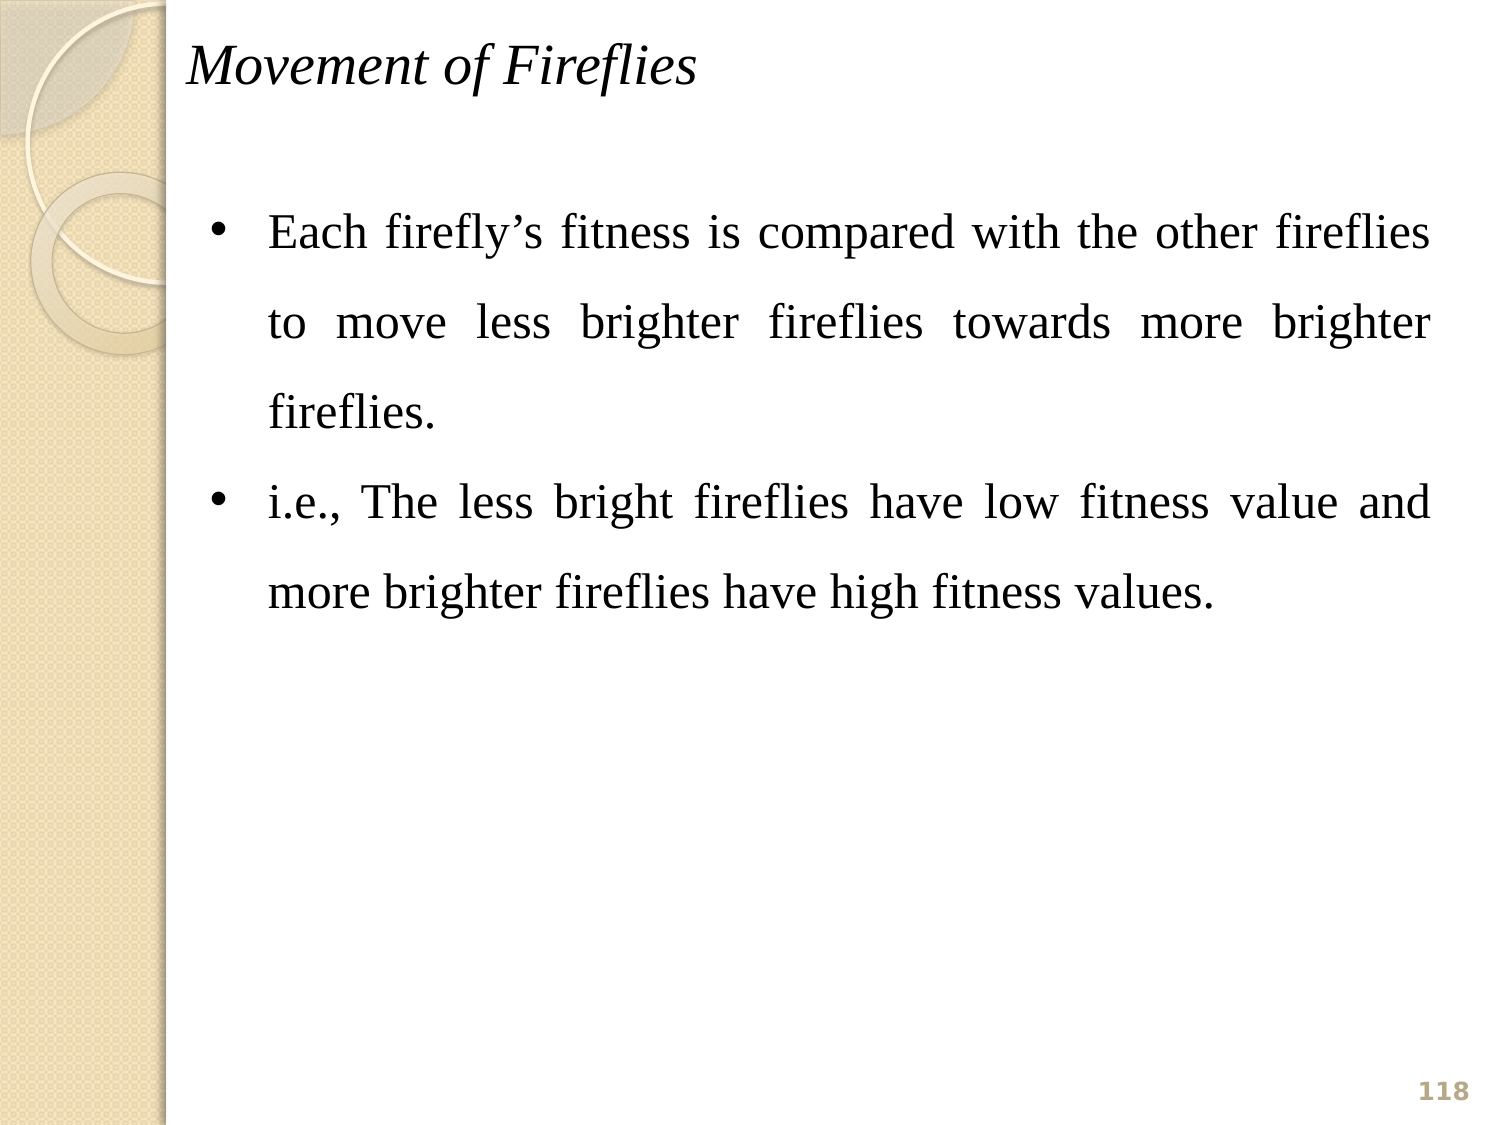

Movement of Fireflies
Each firefly’s fitness is compared with the other fireflies to move less brighter fireflies towards more brighter fireflies.
i.e., The less bright fireflies have low fitness value and more brighter fireflies have high fitness values.
118